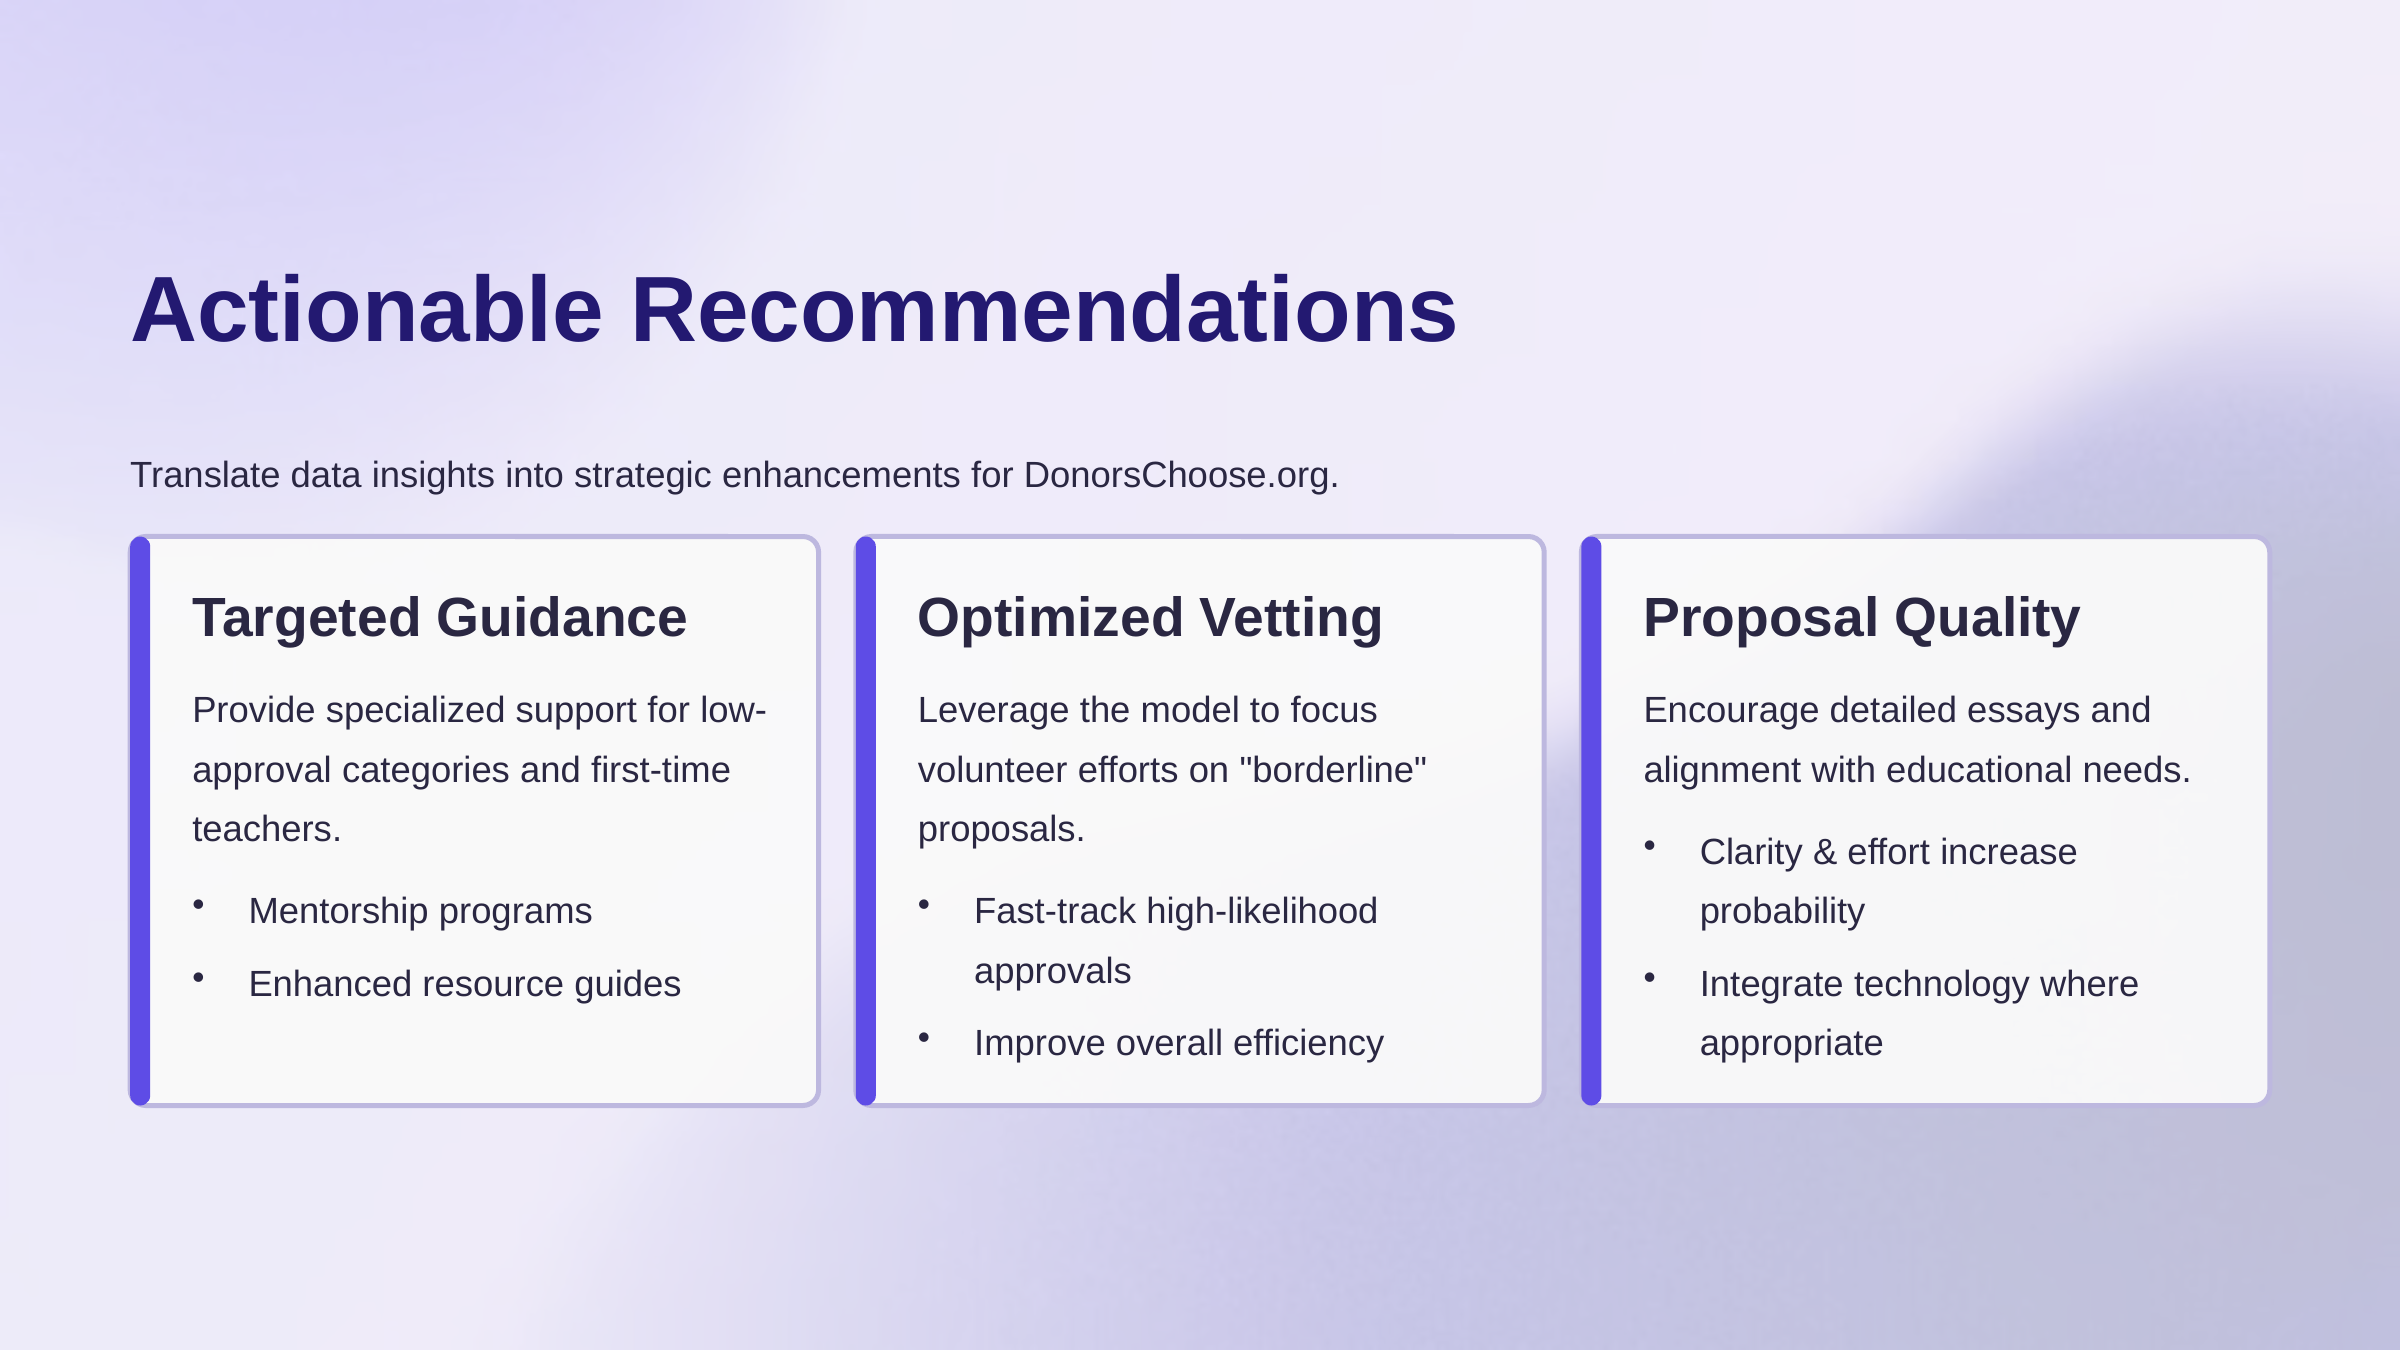

Actionable Recommendations
Translate data insights into strategic enhancements for DonorsChoose.org.

Targeted Guidance
Optimized Vetting
Proposal Quality
Provide specialized support for low-approval categories and first-time teachers.
Leverage the model to focus volunteer efforts on "borderline" proposals.
Encourage detailed essays and alignment with educational needs.
Clarity & effort increase probability
Mentorship programs
Fast-track high-likelihood approvals
Enhanced resource guides
Integrate technology where appropriate
Improve overall efficiency